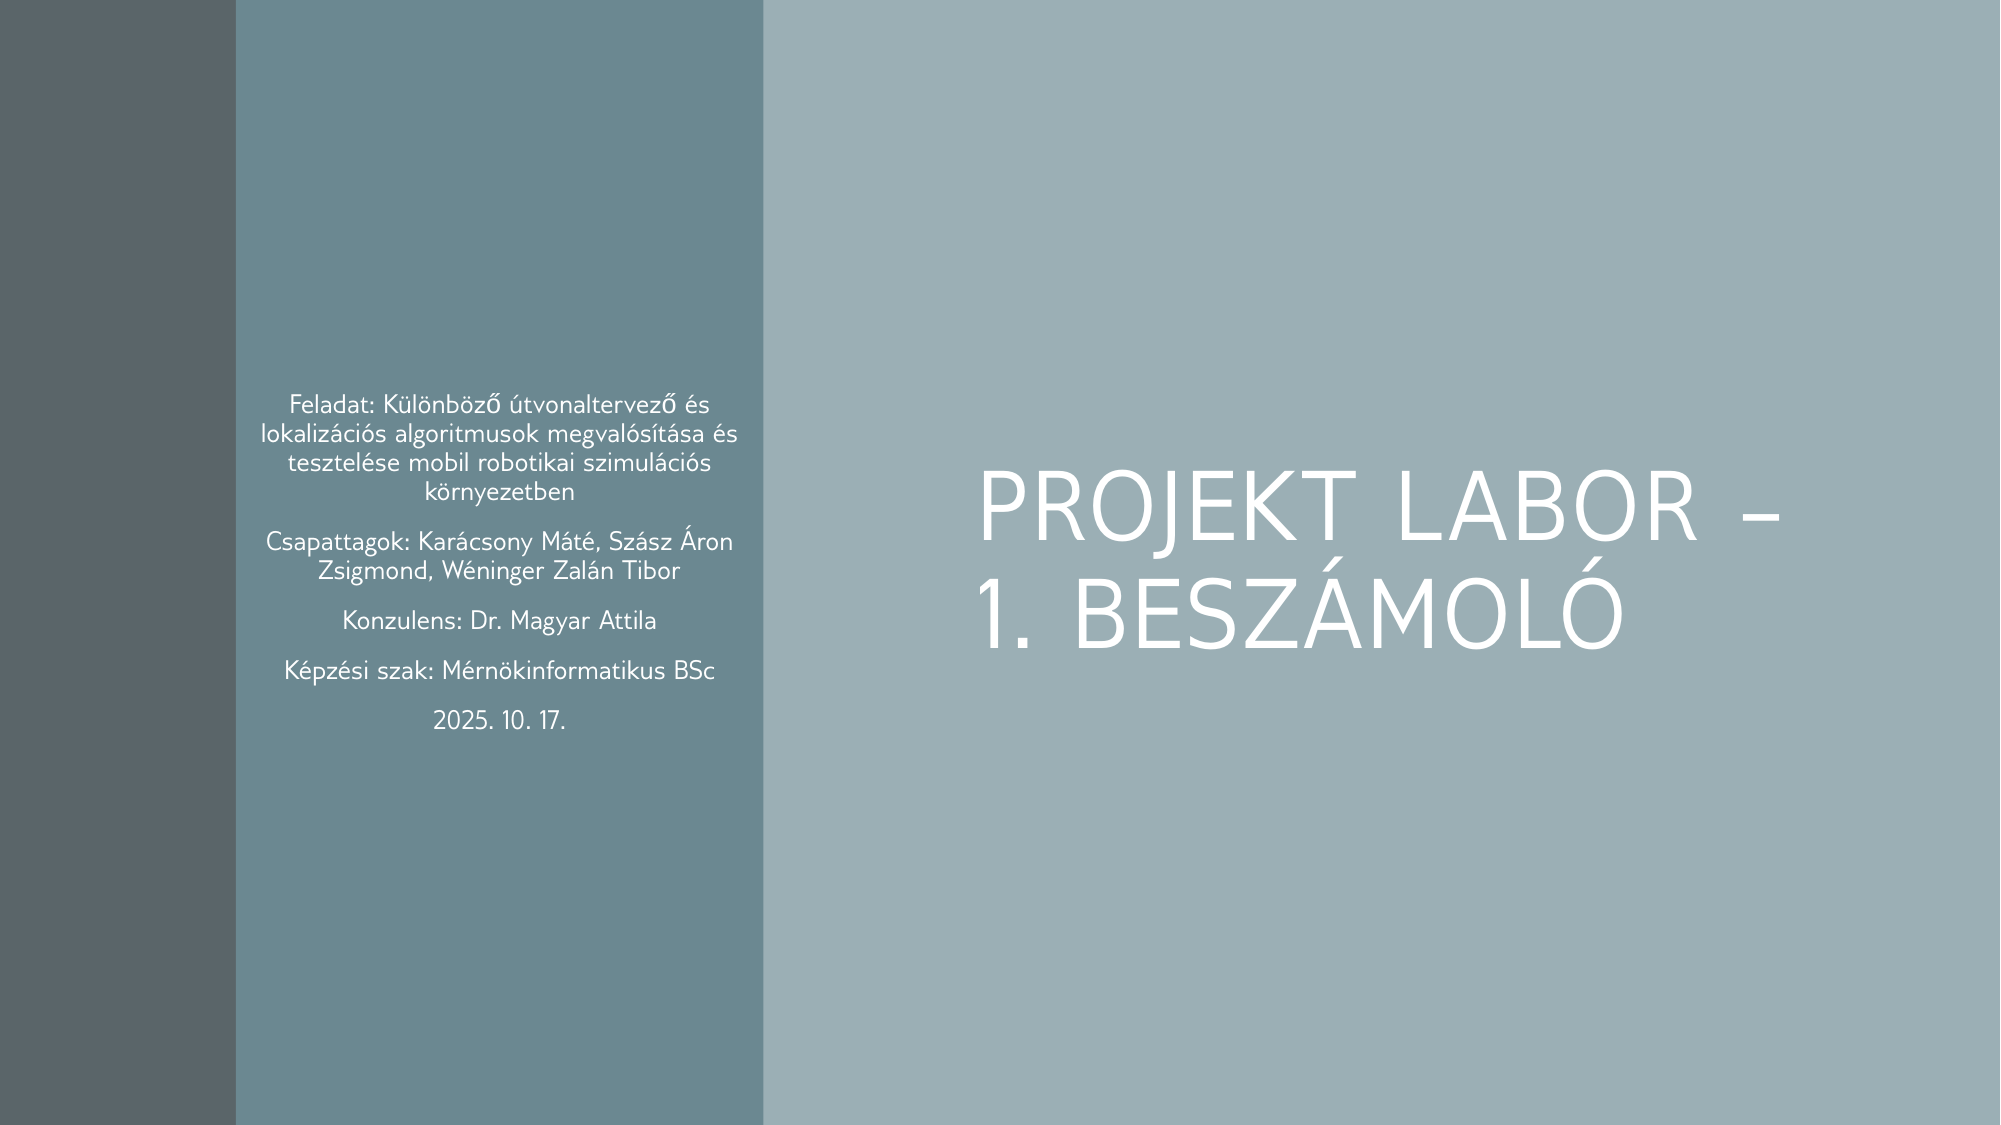

# Projekt labor – 1. beszámoló
Feladat: Különböző útvonaltervező és lokalizációs algoritmusok megvalósítása és tesztelése mobil robotikai szimulációs környezetben
Csapattagok: Karácsony Máté, Szász Áron Zsigmond, Wéninger Zalán Tibor
Konzulens: Dr. Magyar Attila
Képzési szak: Mérnökinformatikus BSc
2025. 10. 17.